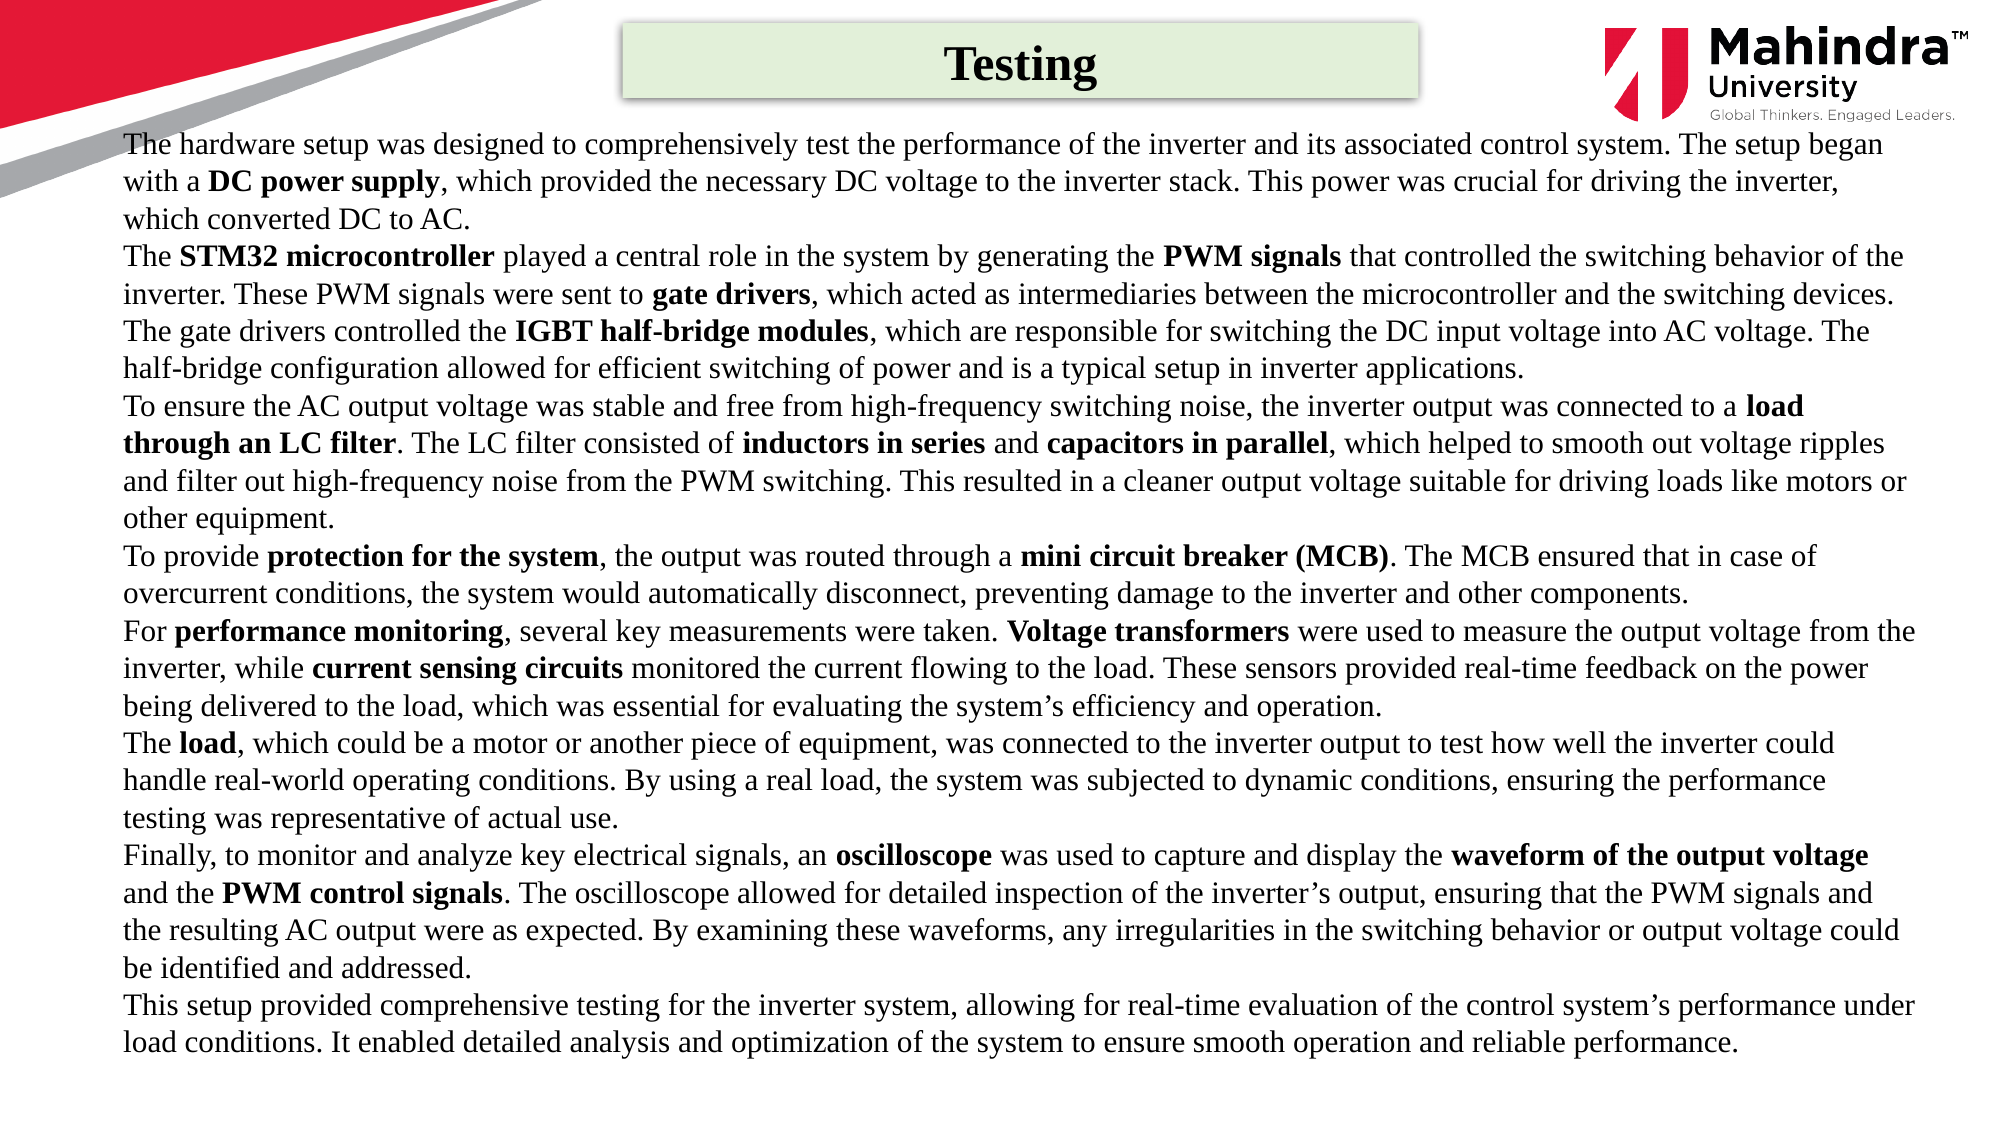

Testing
The hardware setup was designed to comprehensively test the performance of the inverter and its associated control system. The setup began with a DC power supply, which provided the necessary DC voltage to the inverter stack. This power was crucial for driving the inverter, which converted DC to AC.
The STM32 microcontroller played a central role in the system by generating the PWM signals that controlled the switching behavior of the inverter. These PWM signals were sent to gate drivers, which acted as intermediaries between the microcontroller and the switching devices. The gate drivers controlled the IGBT half-bridge modules, which are responsible for switching the DC input voltage into AC voltage. The half-bridge configuration allowed for efficient switching of power and is a typical setup in inverter applications.
To ensure the AC output voltage was stable and free from high-frequency switching noise, the inverter output was connected to a load through an LC filter. The LC filter consisted of inductors in series and capacitors in parallel, which helped to smooth out voltage ripples and filter out high-frequency noise from the PWM switching. This resulted in a cleaner output voltage suitable for driving loads like motors or other equipment.
To provide protection for the system, the output was routed through a mini circuit breaker (MCB). The MCB ensured that in case of overcurrent conditions, the system would automatically disconnect, preventing damage to the inverter and other components.
For performance monitoring, several key measurements were taken. Voltage transformers were used to measure the output voltage from the inverter, while current sensing circuits monitored the current flowing to the load. These sensors provided real-time feedback on the power being delivered to the load, which was essential for evaluating the system’s efficiency and operation.
The load, which could be a motor or another piece of equipment, was connected to the inverter output to test how well the inverter could handle real-world operating conditions. By using a real load, the system was subjected to dynamic conditions, ensuring the performance testing was representative of actual use.
Finally, to monitor and analyze key electrical signals, an oscilloscope was used to capture and display the waveform of the output voltage and the PWM control signals. The oscilloscope allowed for detailed inspection of the inverter’s output, ensuring that the PWM signals and the resulting AC output were as expected. By examining these waveforms, any irregularities in the switching behavior or output voltage could be identified and addressed.
This setup provided comprehensive testing for the inverter system, allowing for real-time evaluation of the control system’s performance under load conditions. It enabled detailed analysis and optimization of the system to ensure smooth operation and reliable performance.